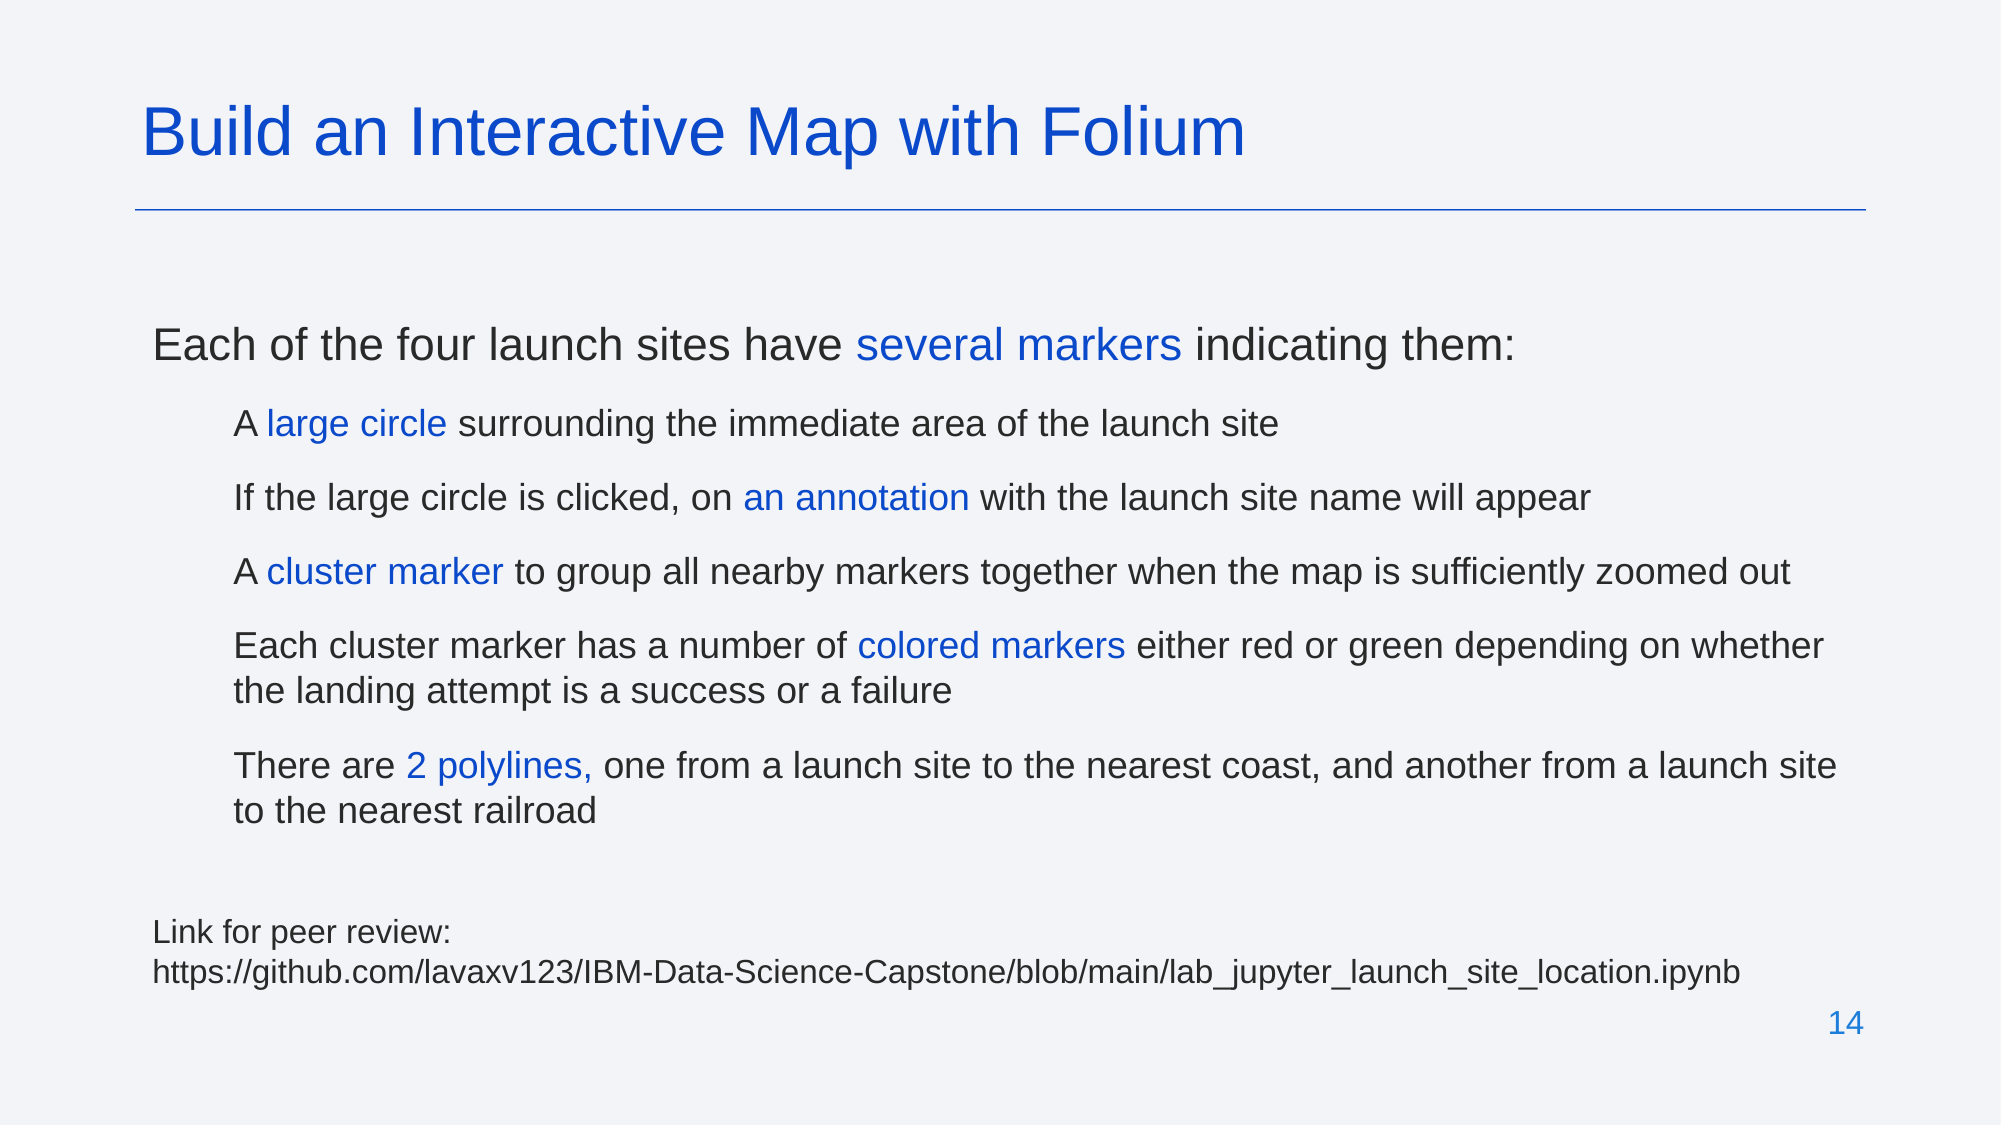

Build an Interactive Map with Folium
Each of the four launch sites have several markers indicating them:
A large circle surrounding the immediate area of the launch site
If the large circle is clicked, on an annotation with the launch site name will appear
A cluster marker to group all nearby markers together when the map is sufficiently zoomed out
Each cluster marker has a number of colored markers either red or green depending on whether the landing attempt is a success or a failure
There are 2 polylines, one from a launch site to the nearest coast, and another from a launch site to the nearest railroad

Link for peer review:
https://github.com/lavaxv123/IBM-Data-Science-Capstone/blob/main/lab_jupyter_launch_site_location.ipynb
14